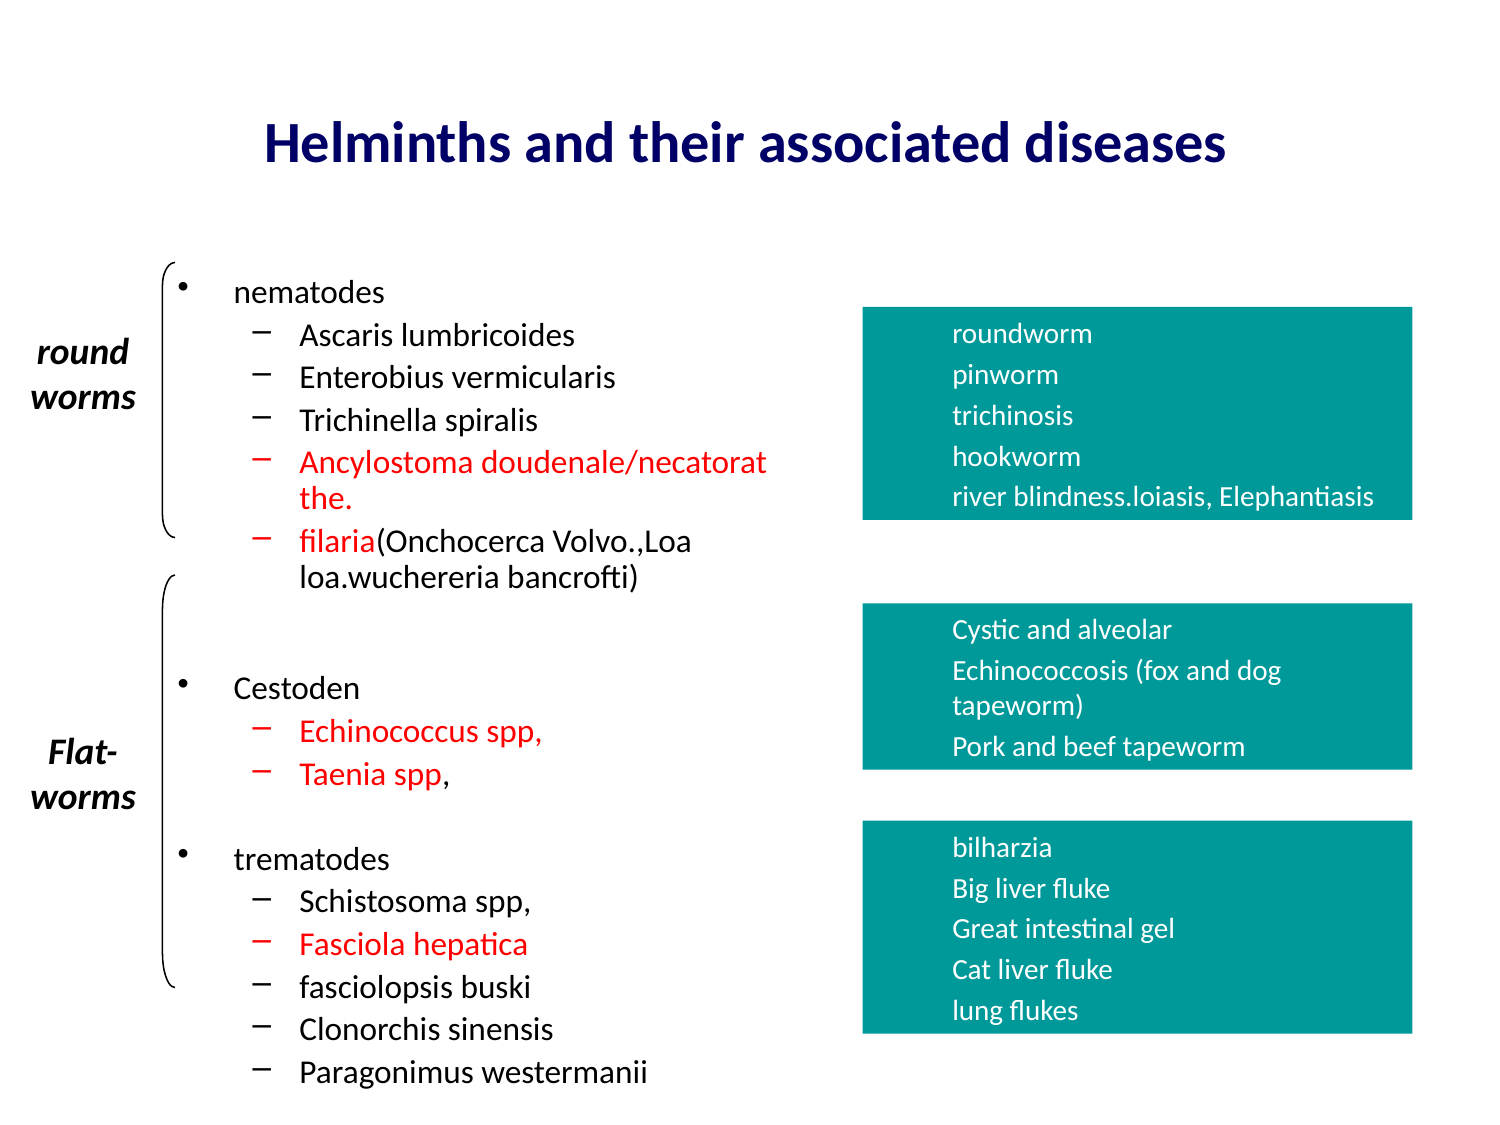

# Helminths and their associated diseases

round
worms

Flat-
worms
nematodes
Ascaris lumbricoides
Enterobius vermicularis
Trichinella spiralis
Ancylostoma doudenale/necatorat the.
filaria(Onchocerca Volvo.,Loa loa.wuchereria bancrofti)

Cestoden
Echinococcus spp,
Taenia spp,

trematodes
Schistosoma spp,
Fasciola hepatica
fasciolopsis buski
Clonorchis sinensis
Paragonimus westermanii

roundworm
pinworm
trichinosis
hookworm
river blindness.loiasis, Elephantiasis
Cystic and alveolar
Echinococcosis (fox and dog tapeworm)
Pork and beef tapeworm
bilharzia
Big liver fluke
Great intestinal gel
Cat liver fluke
lung flukes